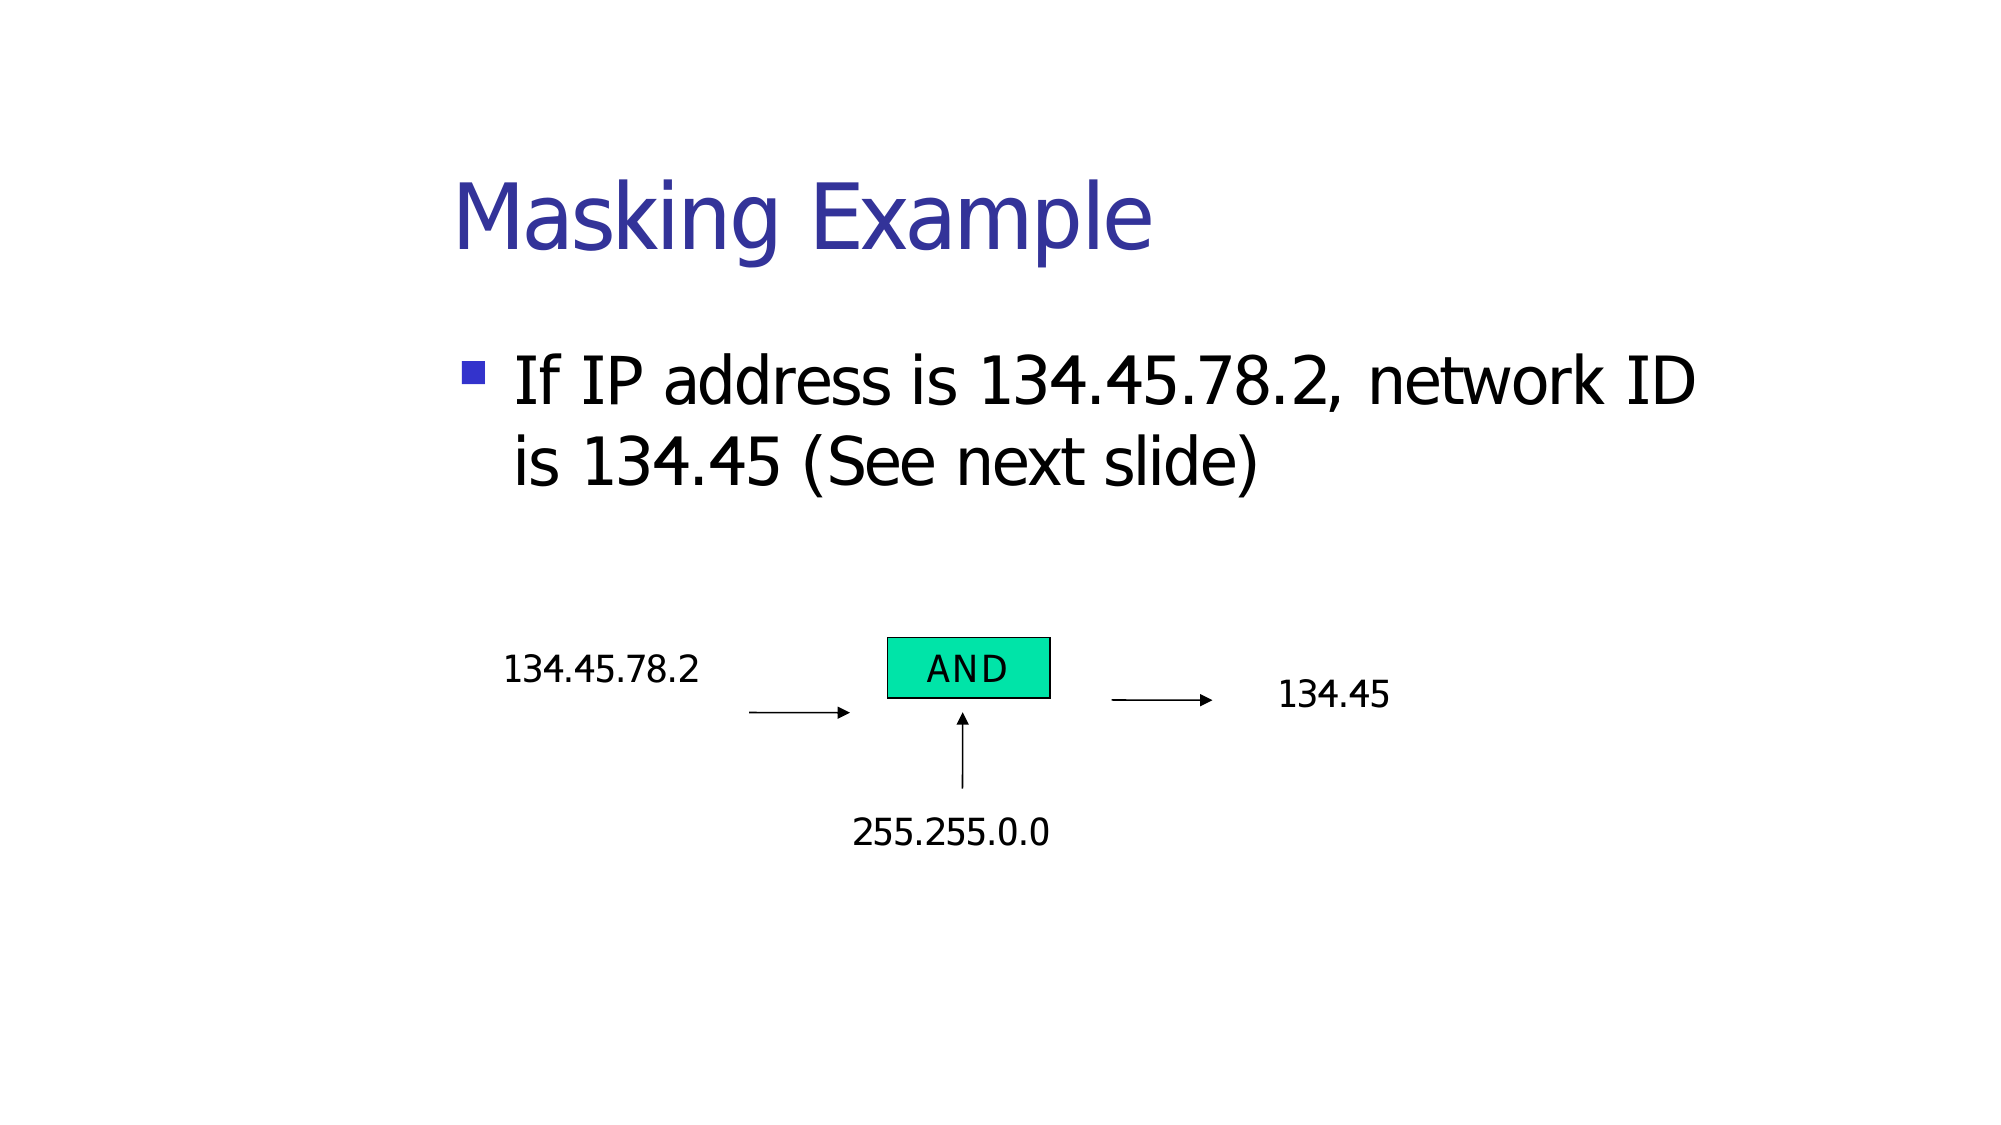

Masking Example
If IP address is 134.45.78.2, network ID is 134.45 (See next slide)
134.45.78.2
AND
134.45

255.255.0.0